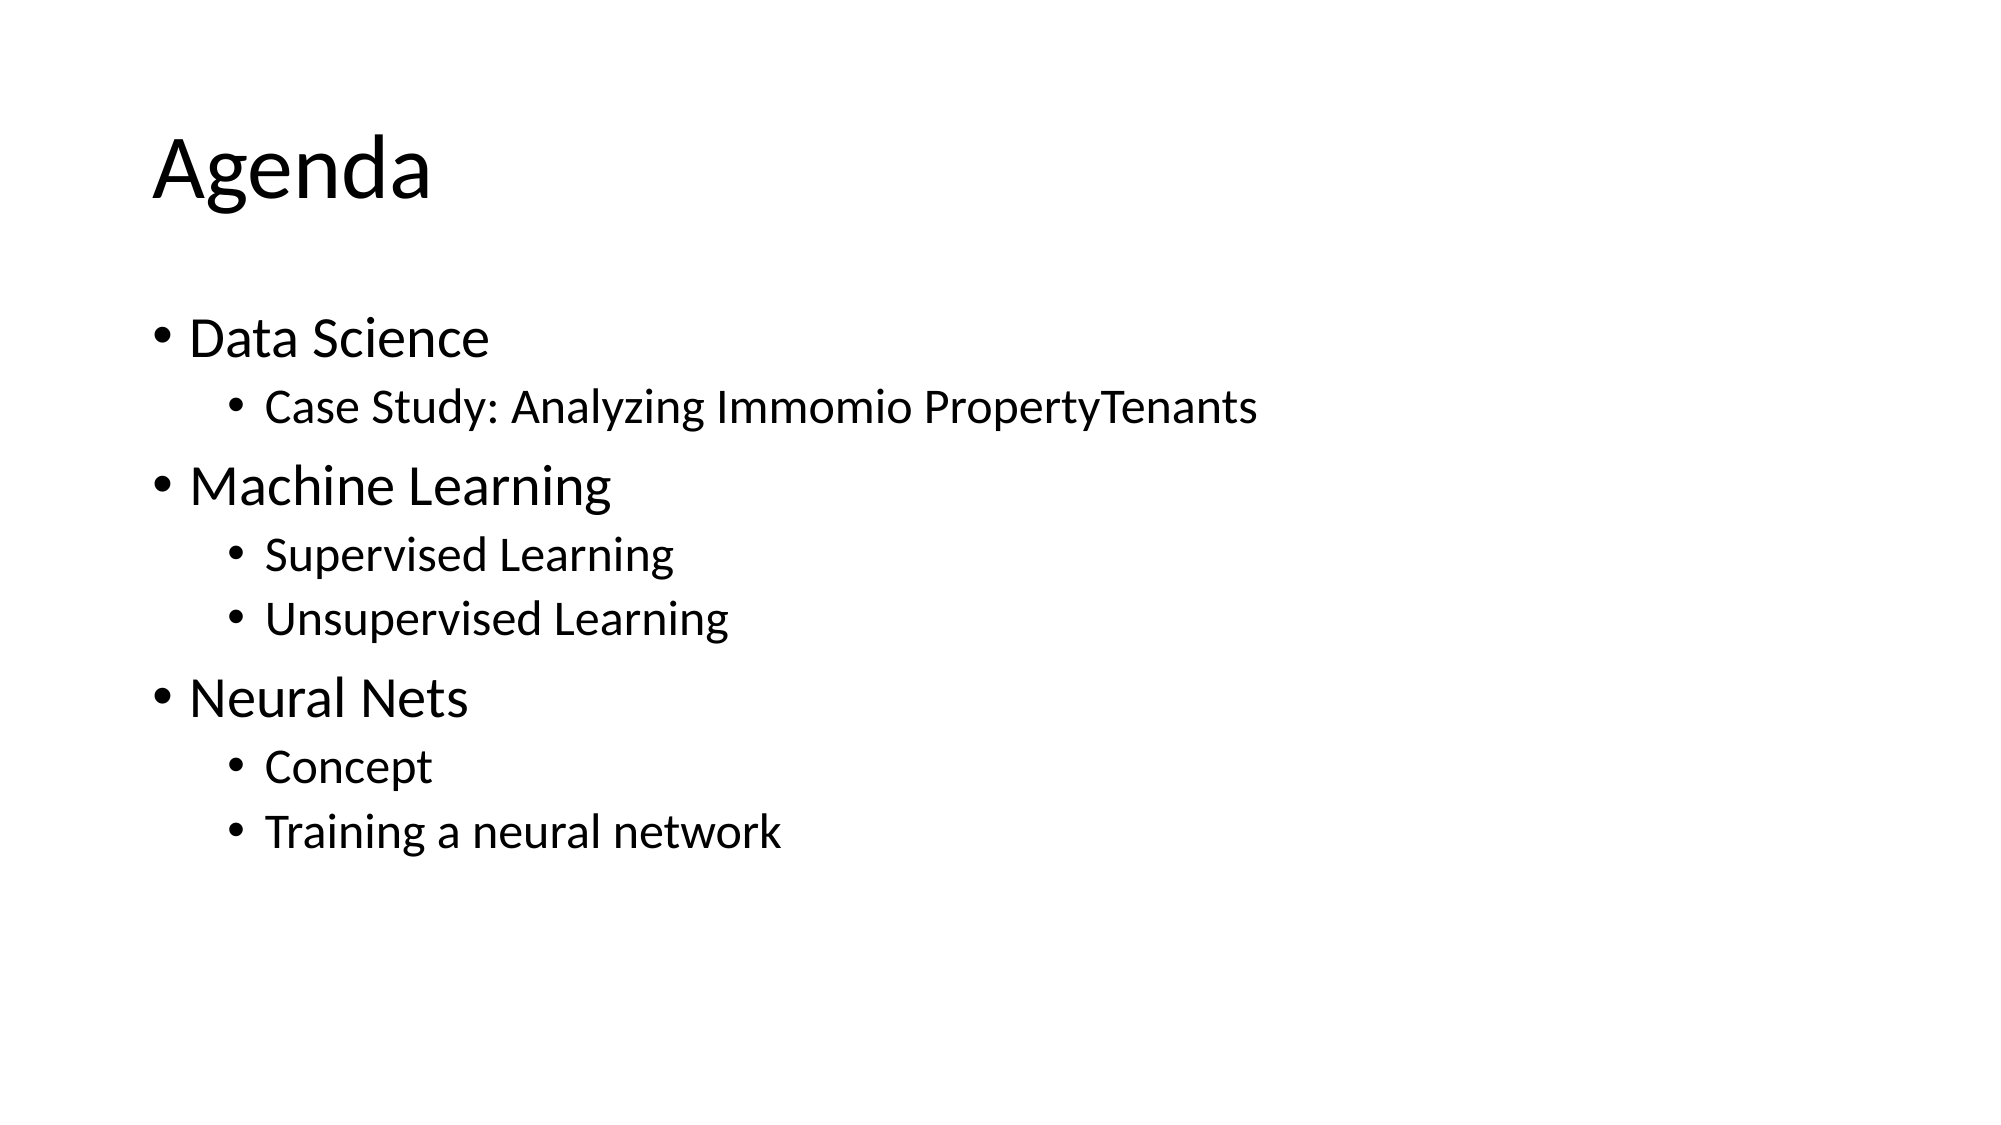

# Agenda
Data Science
Case Study: Analyzing Immomio PropertyTenants
Machine Learning
Supervised Learning
Unsupervised Learning
Neural Nets
Concept
Training a neural network